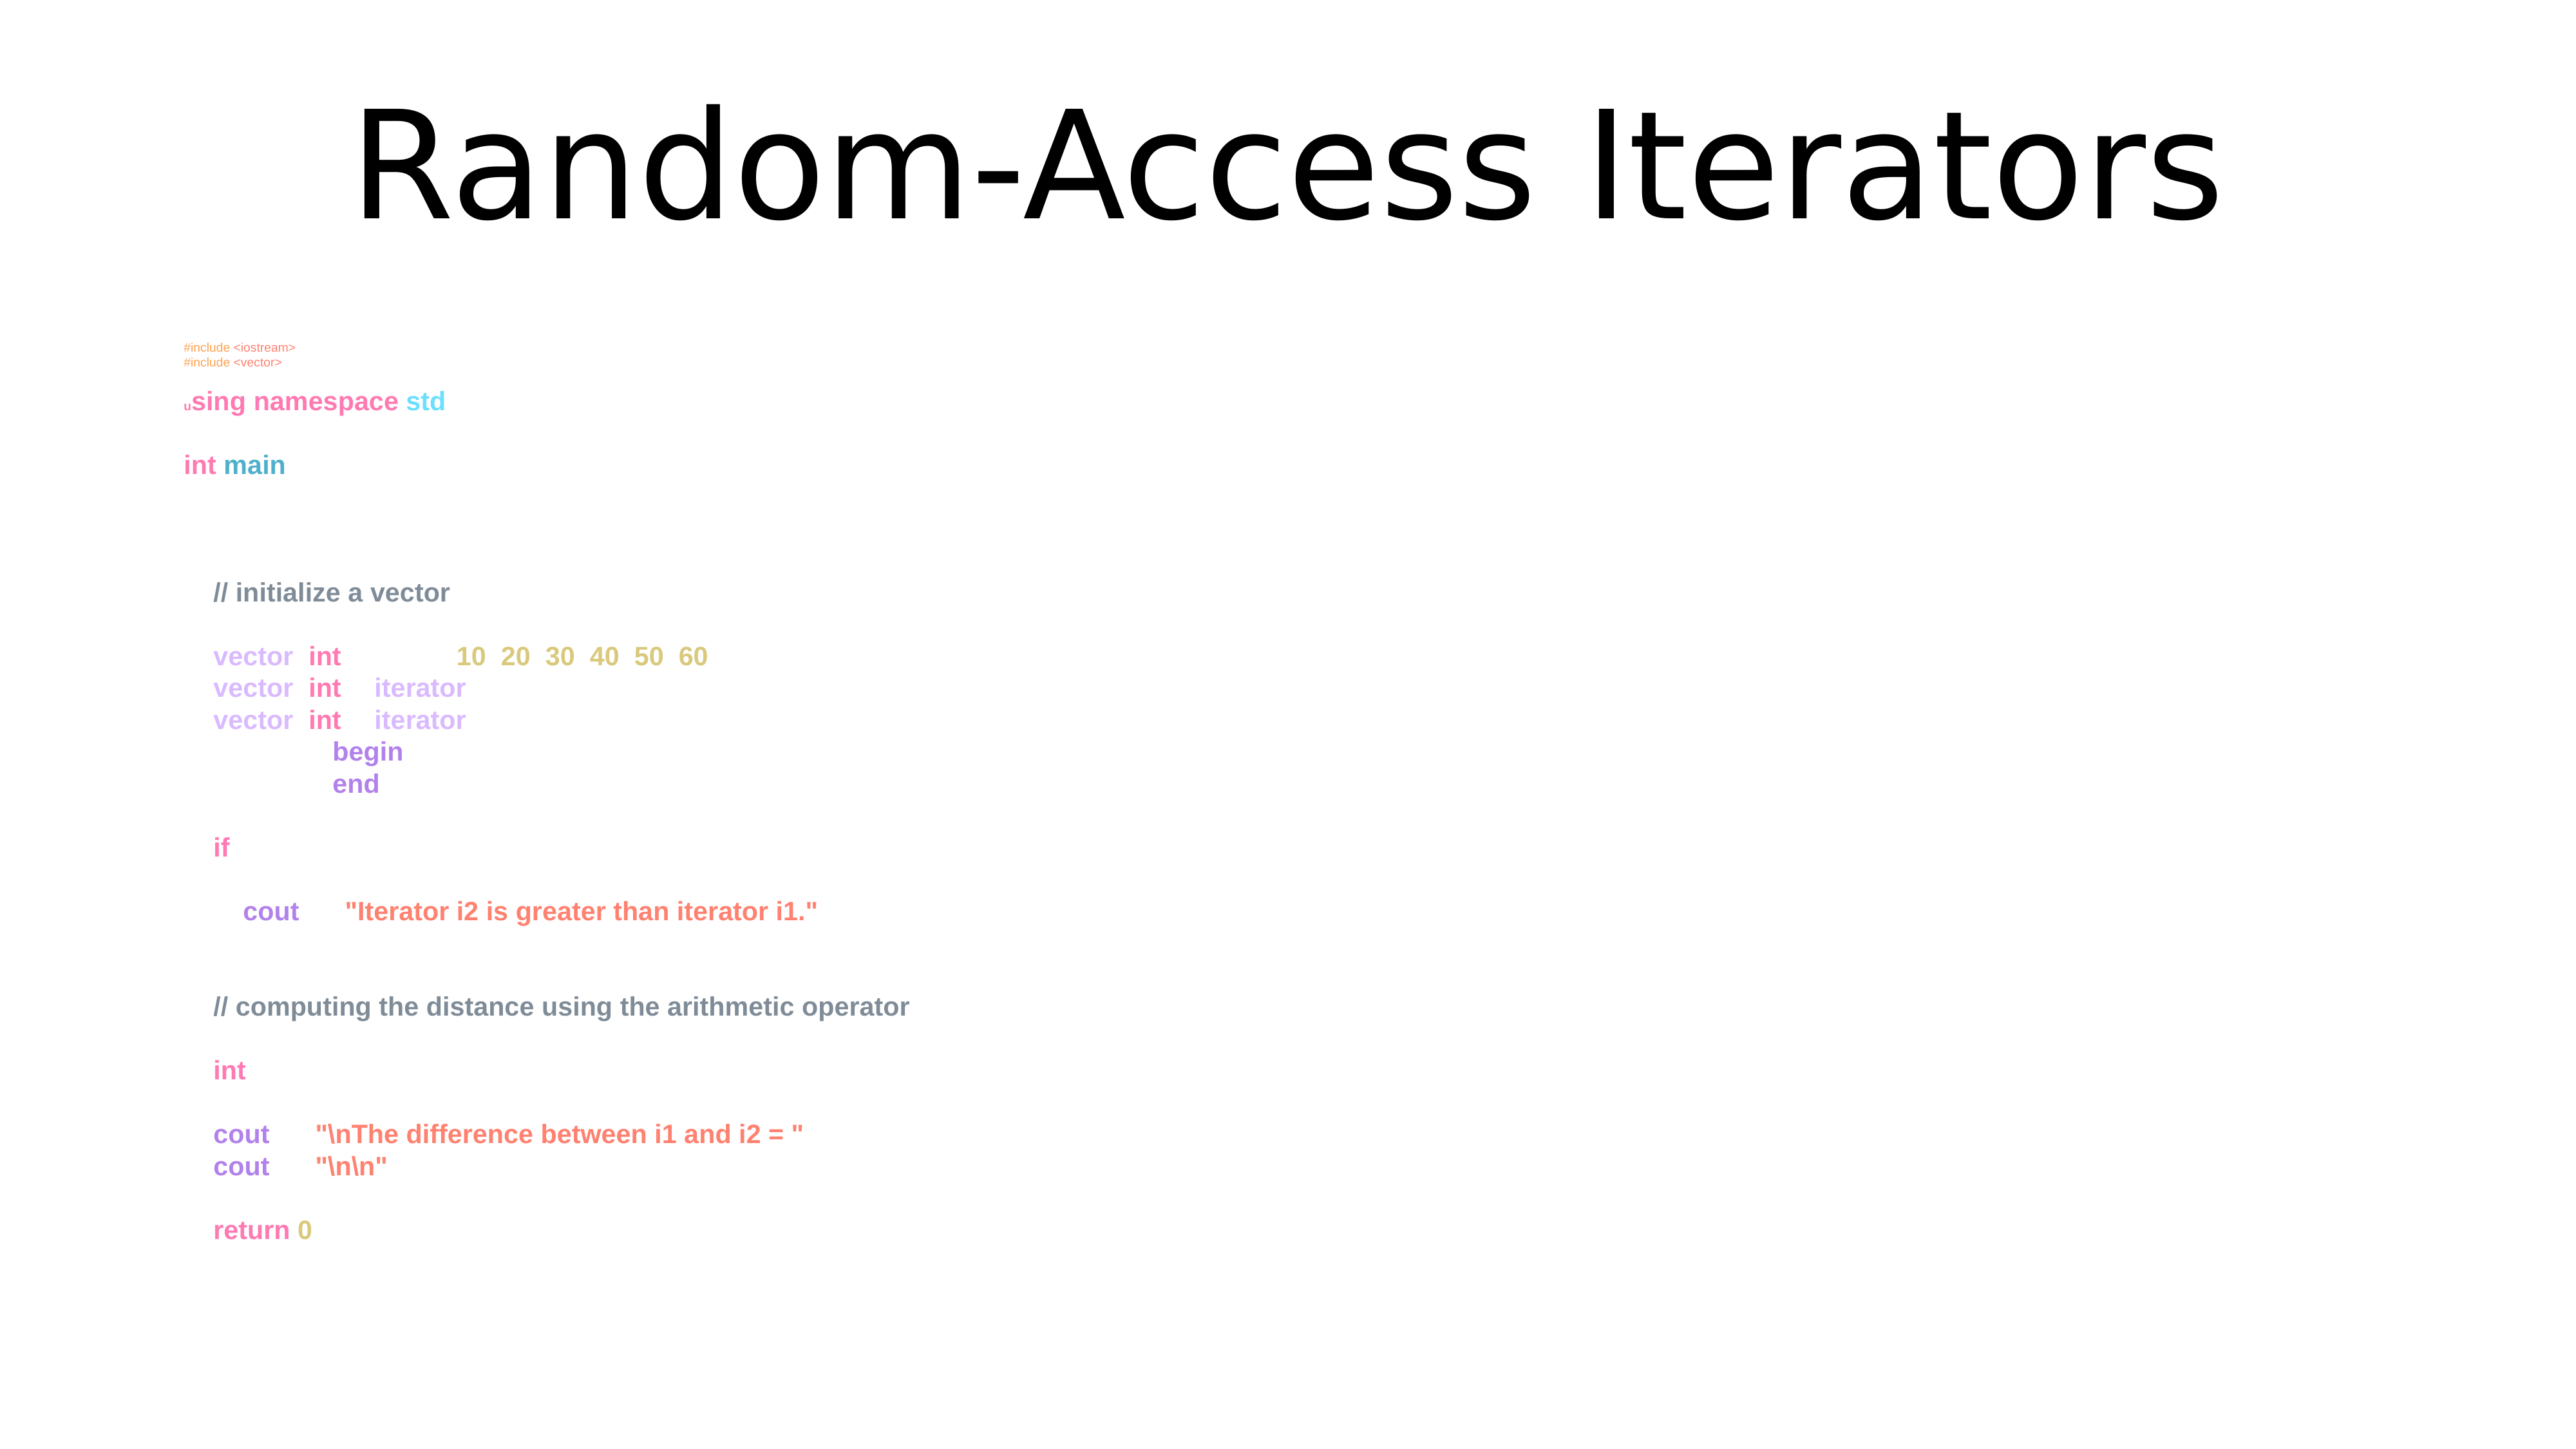

# Random-Access Iterators
#include <iostream>
#include <vector>

using namespace std;

int main()

{

    // initialize a vector

    vector<int>vec1 = {10, 20, 30, 40, 50, 60};
    vector<int>::iterator i1;
    vector<int>::iterator i2;
    i1 = vec1.begin();
    i2 = vec1.end();

    if ( i1 < i2)
    {
        cout << "Iterator i2 is greater than iterator i1.";
    }

    // computing the distance using the arithmetic operator

    int difference = i2 – i1 ;

    cout << "\nThe difference between i1 and i2 = " << difference;
    cout << "\n\n";

    return 0;

}